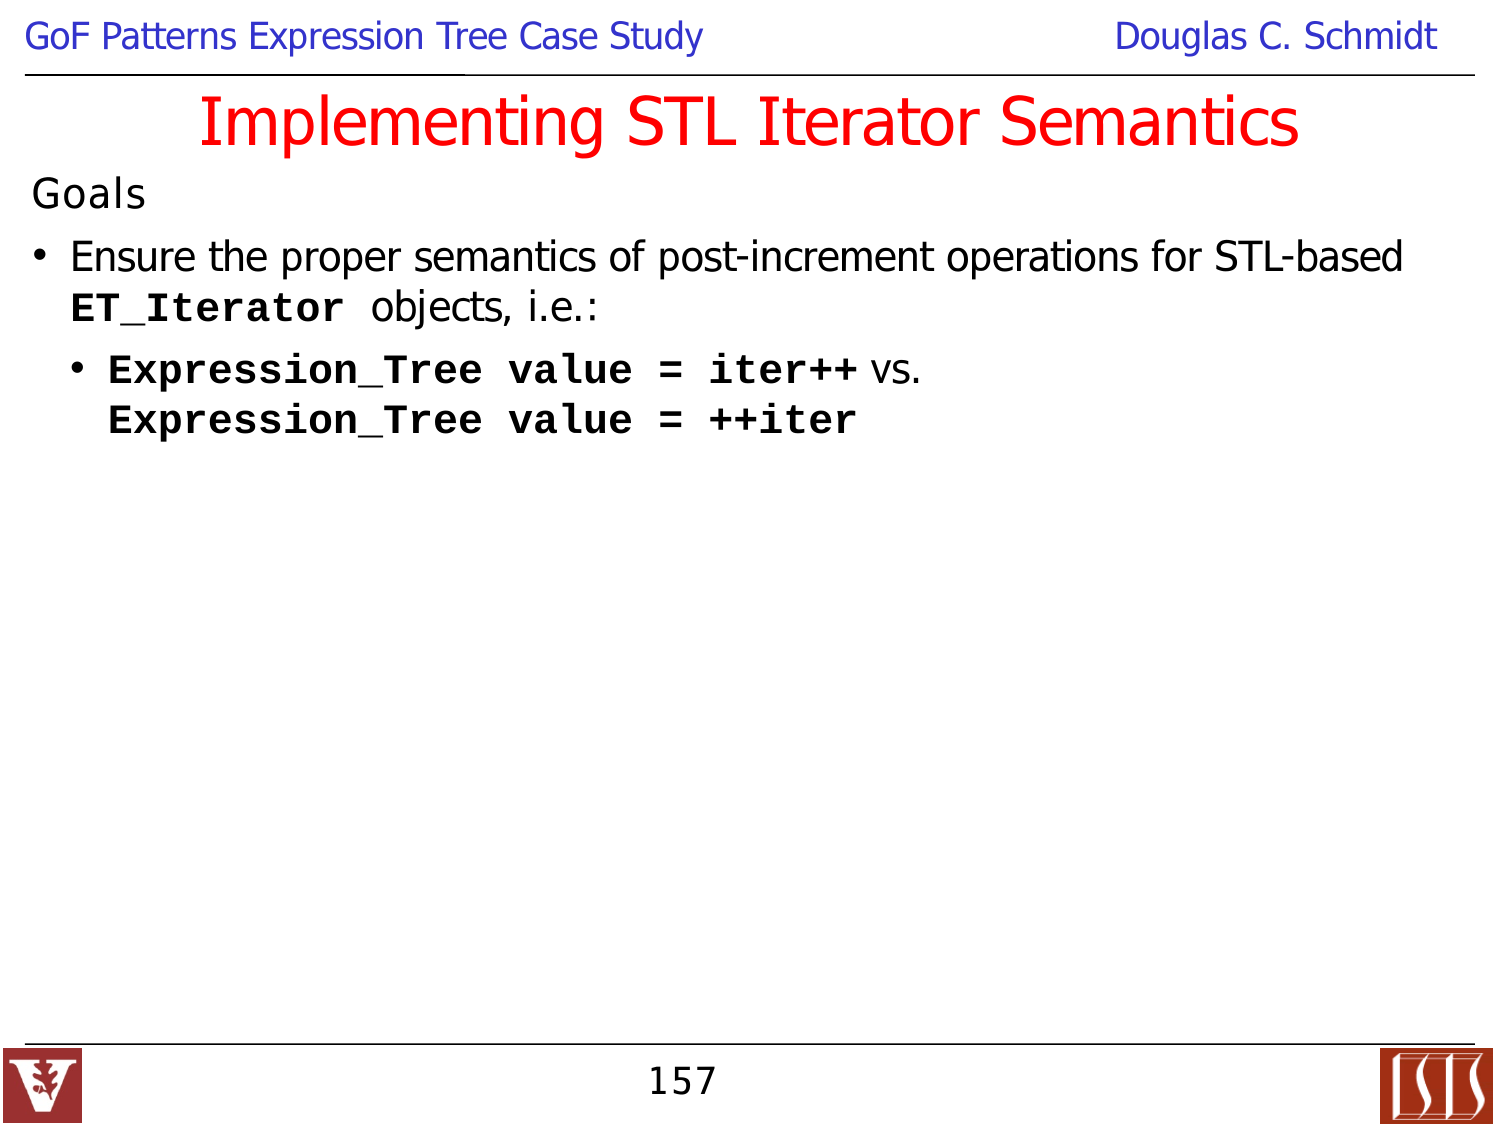

# Implementing STL Iterator Semantics
Goals
Ensure the proper semantics of post-increment operations for STL-based ET_Iterator  objects, i.e.:
Expression_Tree value = iter++ vs.
Expression_Tree value = ++iter